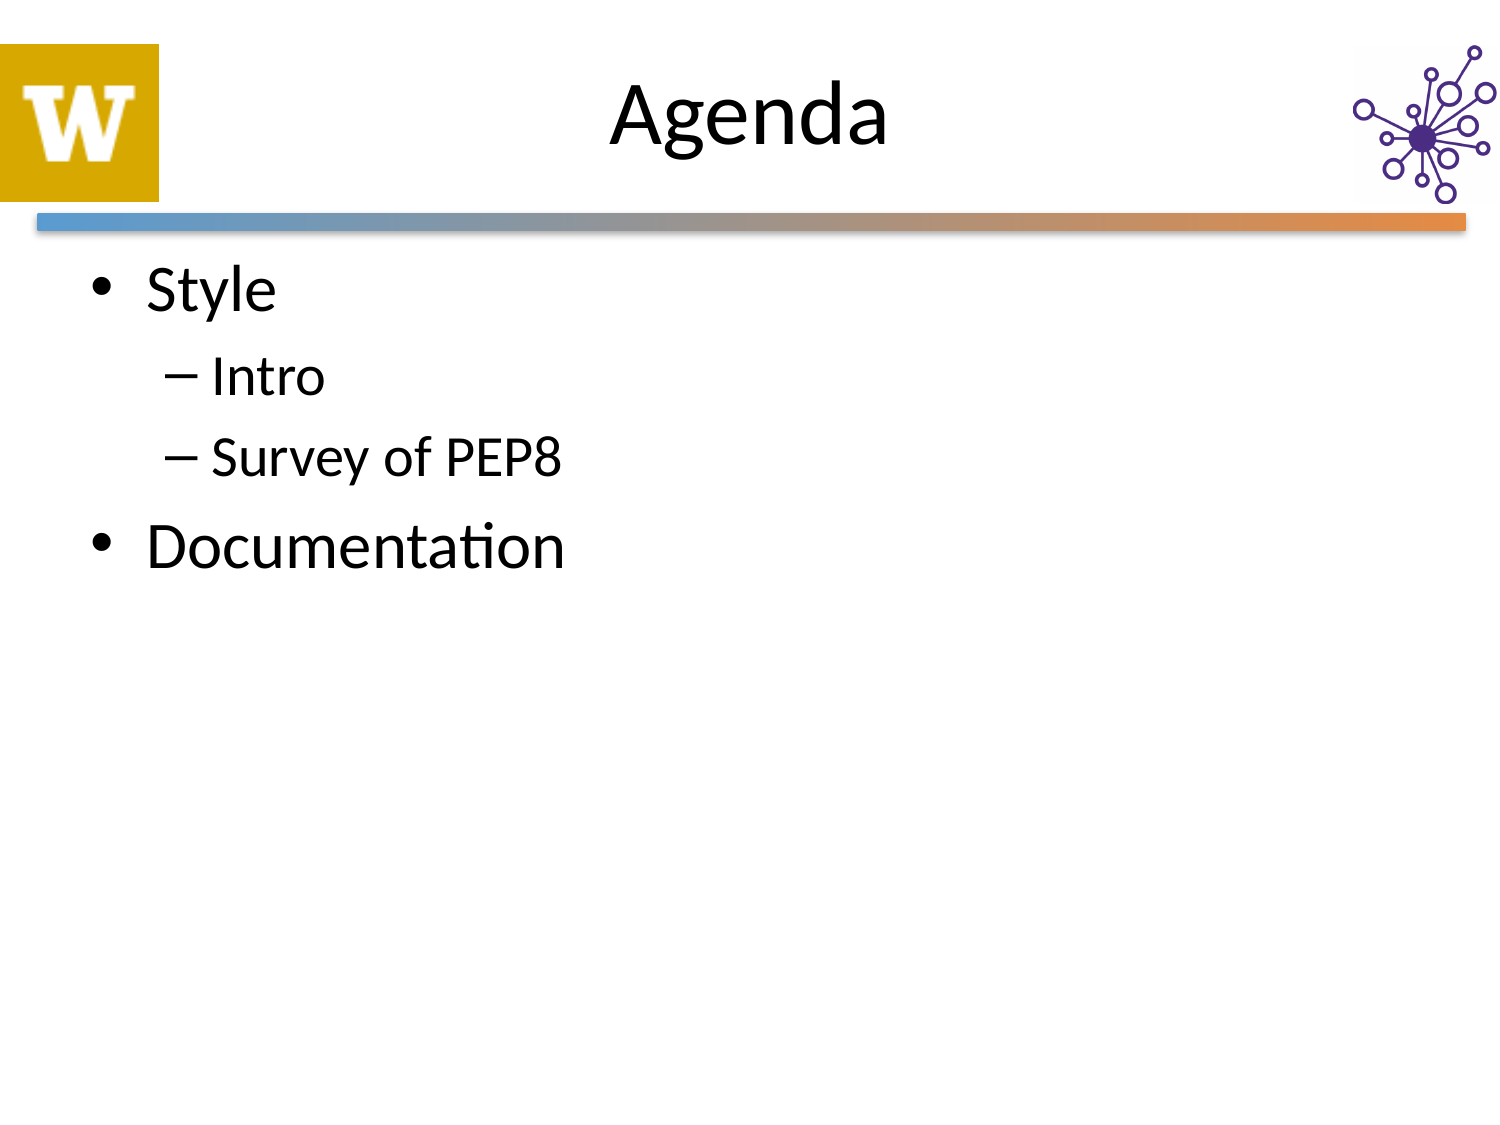

# Agenda
Style
Intro
Survey of PEP8
Documentation